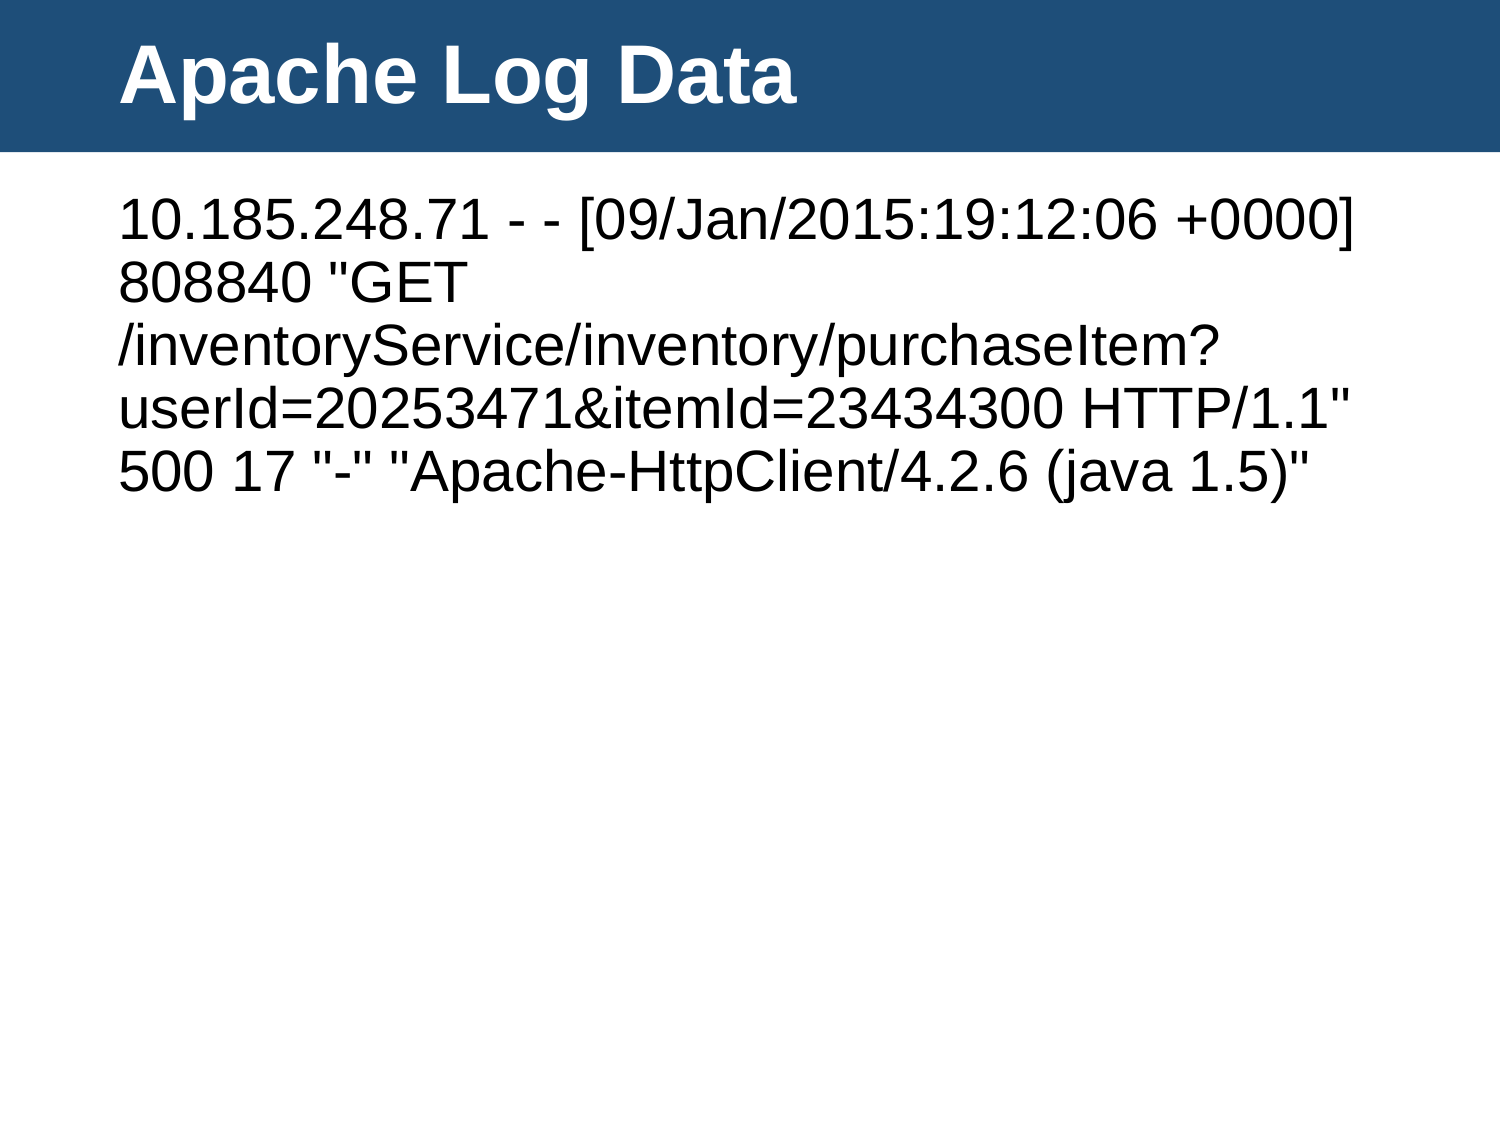

# Apache Log Data
10.185.248.71 - - [09/Jan/2015:19:12:06 +0000] 808840 "GET /inventoryService/inventory/purchaseItem?userId=20253471&itemId=23434300 HTTP/1.1" 500 17 "-" "Apache-HttpClient/4.2.6 (java 1.5)"